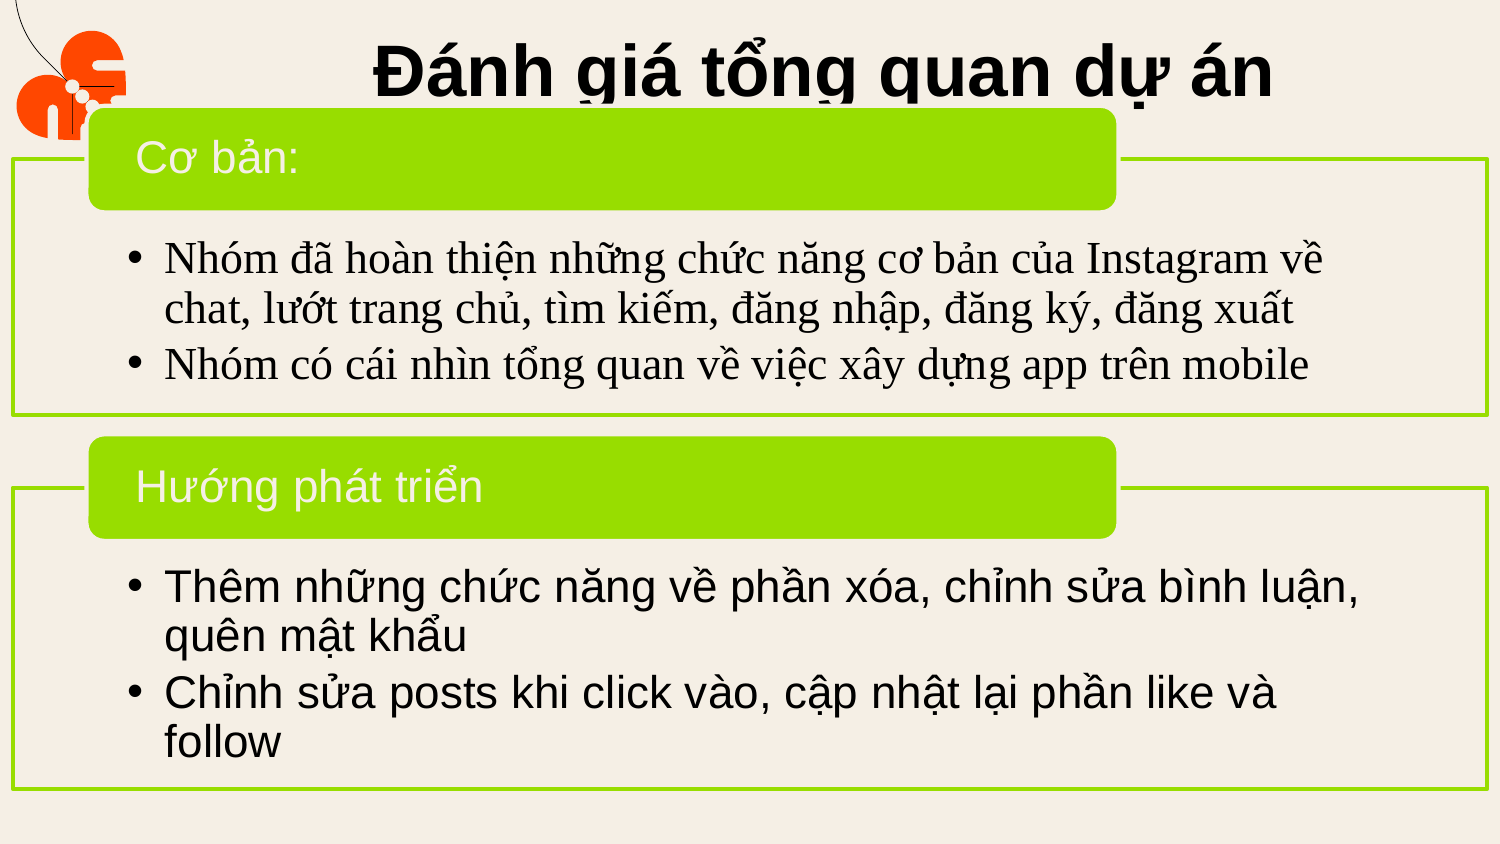

# Đánh giá tổng quan dự án
Nhóm đã hoàn thiện những chức năng cơ bản của Instagram về chat, lướt trang chủ, tìm kiếm, đăng nhập, đăng ký, đăng xuất
Nhóm có cái nhìn tổng quan về việc xây dựng app trên mobile
Cơ bản:
Thêm những chức năng về phần xóa, chỉnh sửa bình luận, quên mật khẩu
Chỉnh sửa posts khi click vào, cập nhật lại phần like và follow
Hướng phát triển